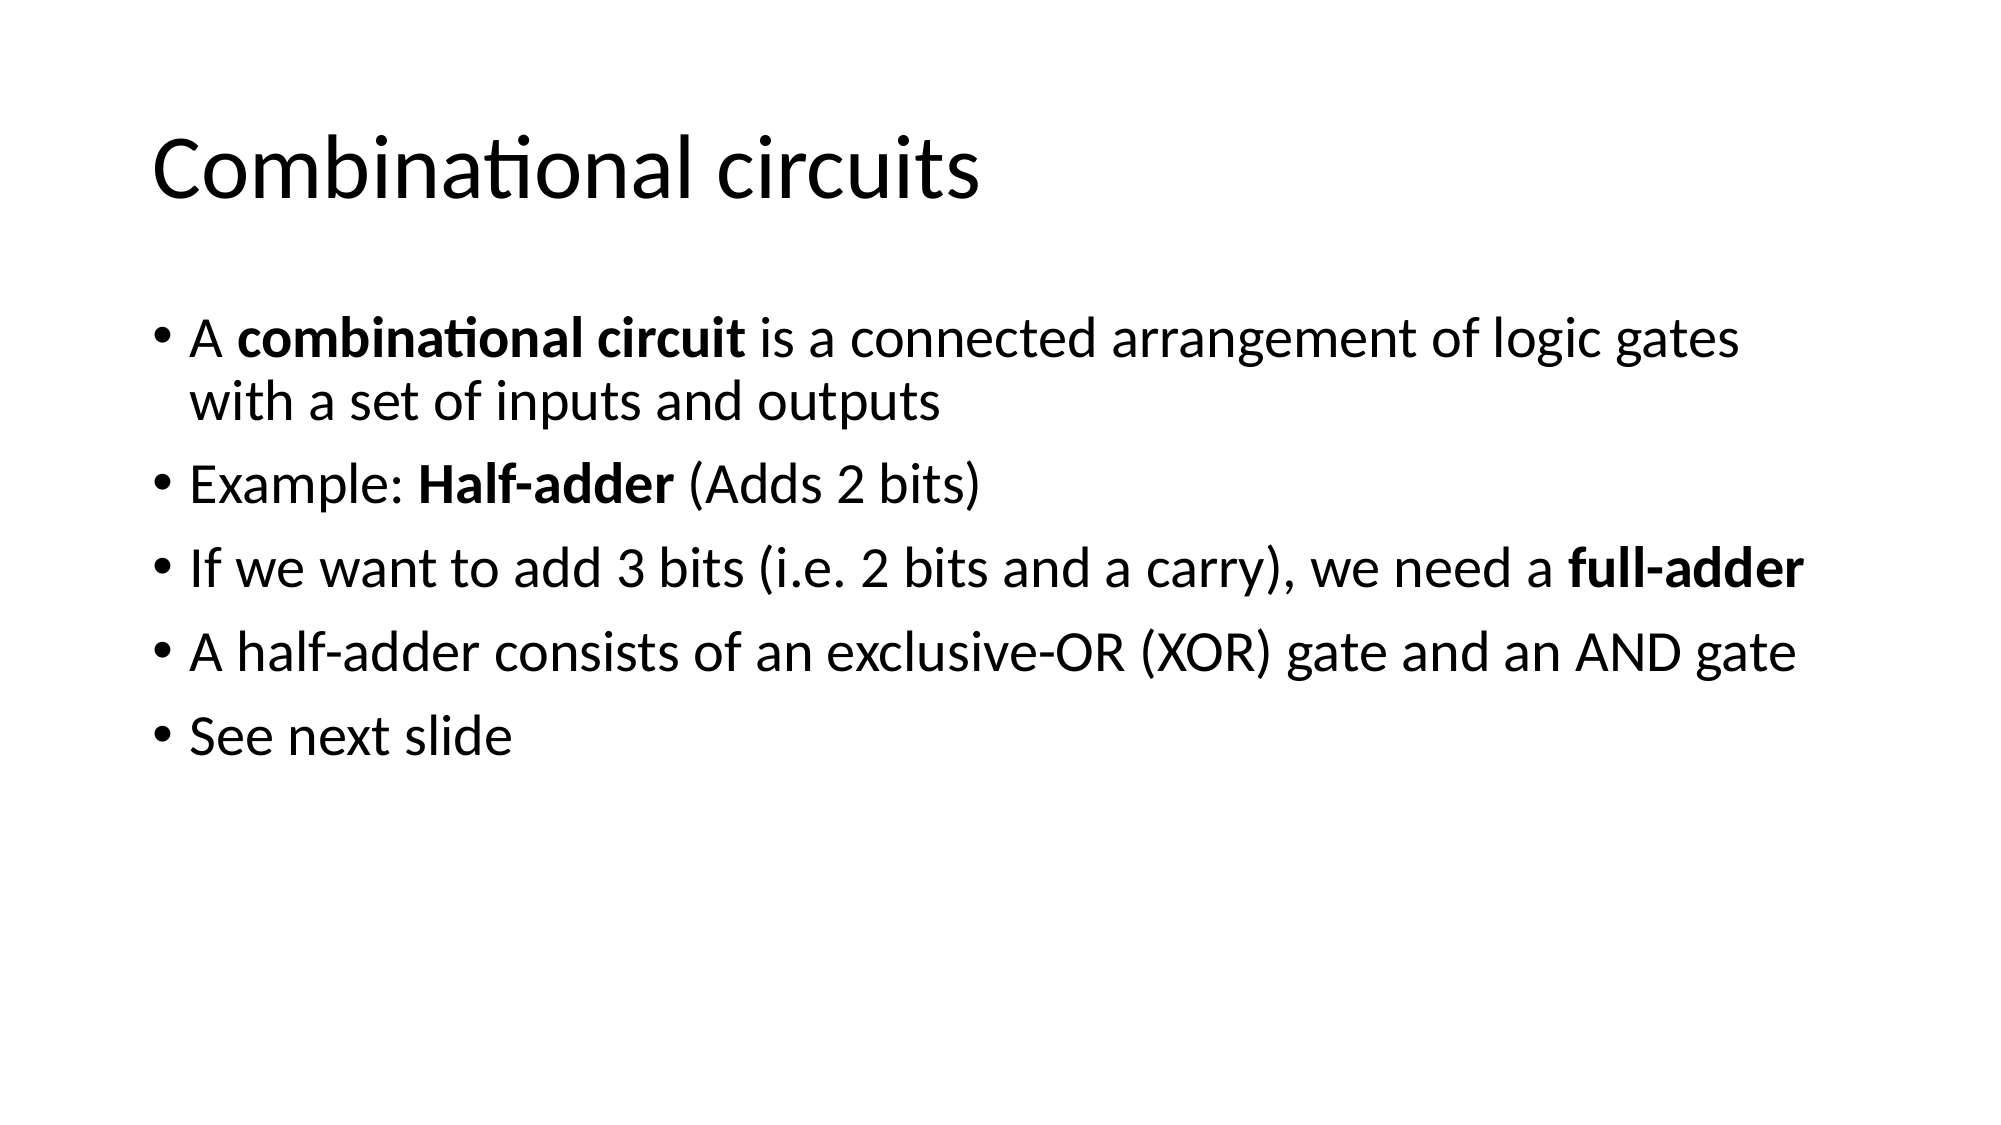

# Combinational circuits
A combinational circuit is a connected arrangement of logic gates with a set of inputs and outputs
Example: Half-adder (Adds 2 bits)
If we want to add 3 bits (i.e. 2 bits and a carry), we need a full-adder
A half-adder consists of an exclusive-OR (XOR) gate and an AND gate
See next slide